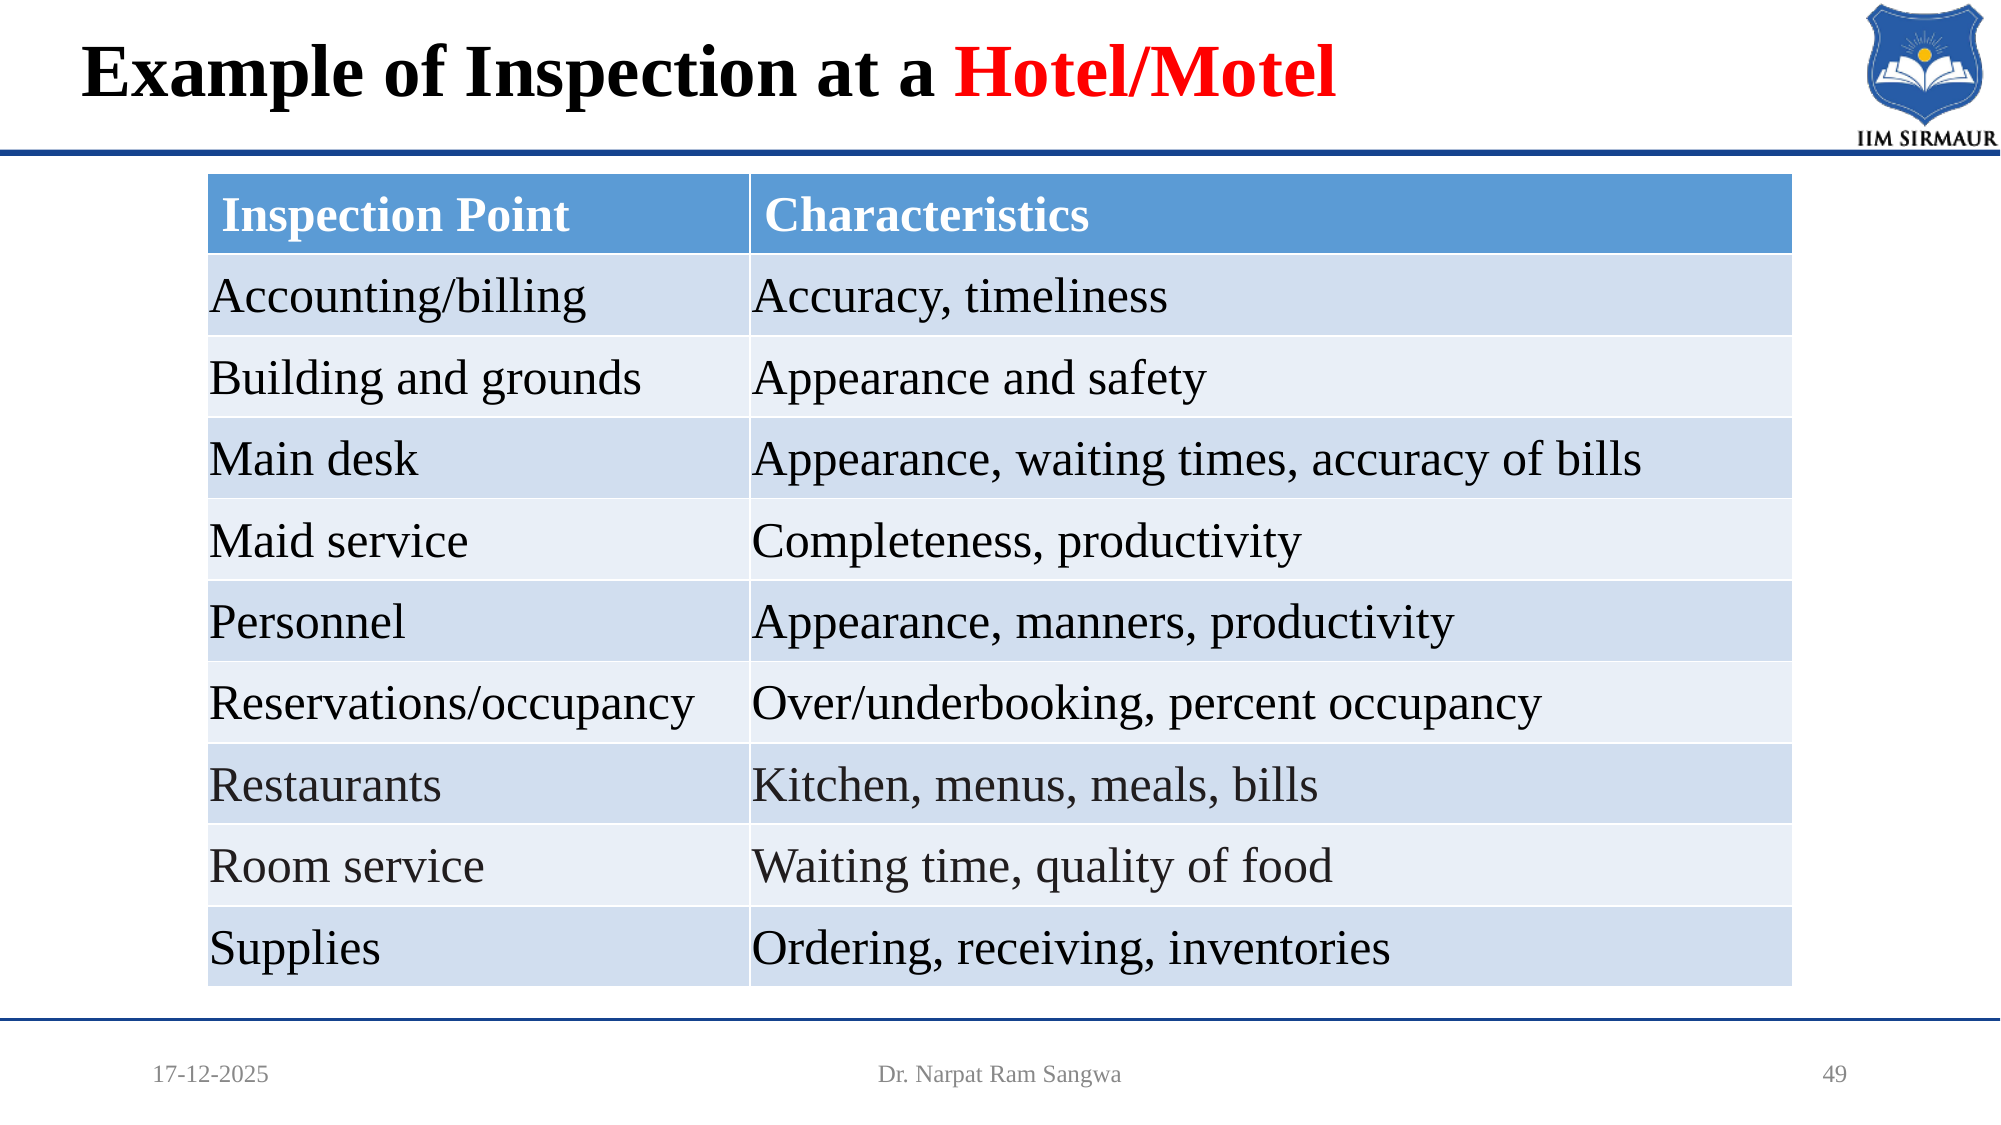

# Example of Inspection at a Hotel/Motel
| Inspection Point | Characteristics |
| --- | --- |
| Accounting/billing | Accuracy, timeliness |
| Building and grounds | Appearance and safety |
| Main desk | Appearance, waiting times, accuracy of bills |
| Maid service | Completeness, productivity |
| Personnel | Appearance, manners, productivity |
| Reservations/occupancy | Over/underbooking, percent occupancy |
| Restaurants | Kitchen, menus, meals, bills |
| Room service | Waiting time, quality of food |
| Supplies | Ordering, receiving, inventories |
17-12-2025
Dr. Narpat Ram Sangwa
49